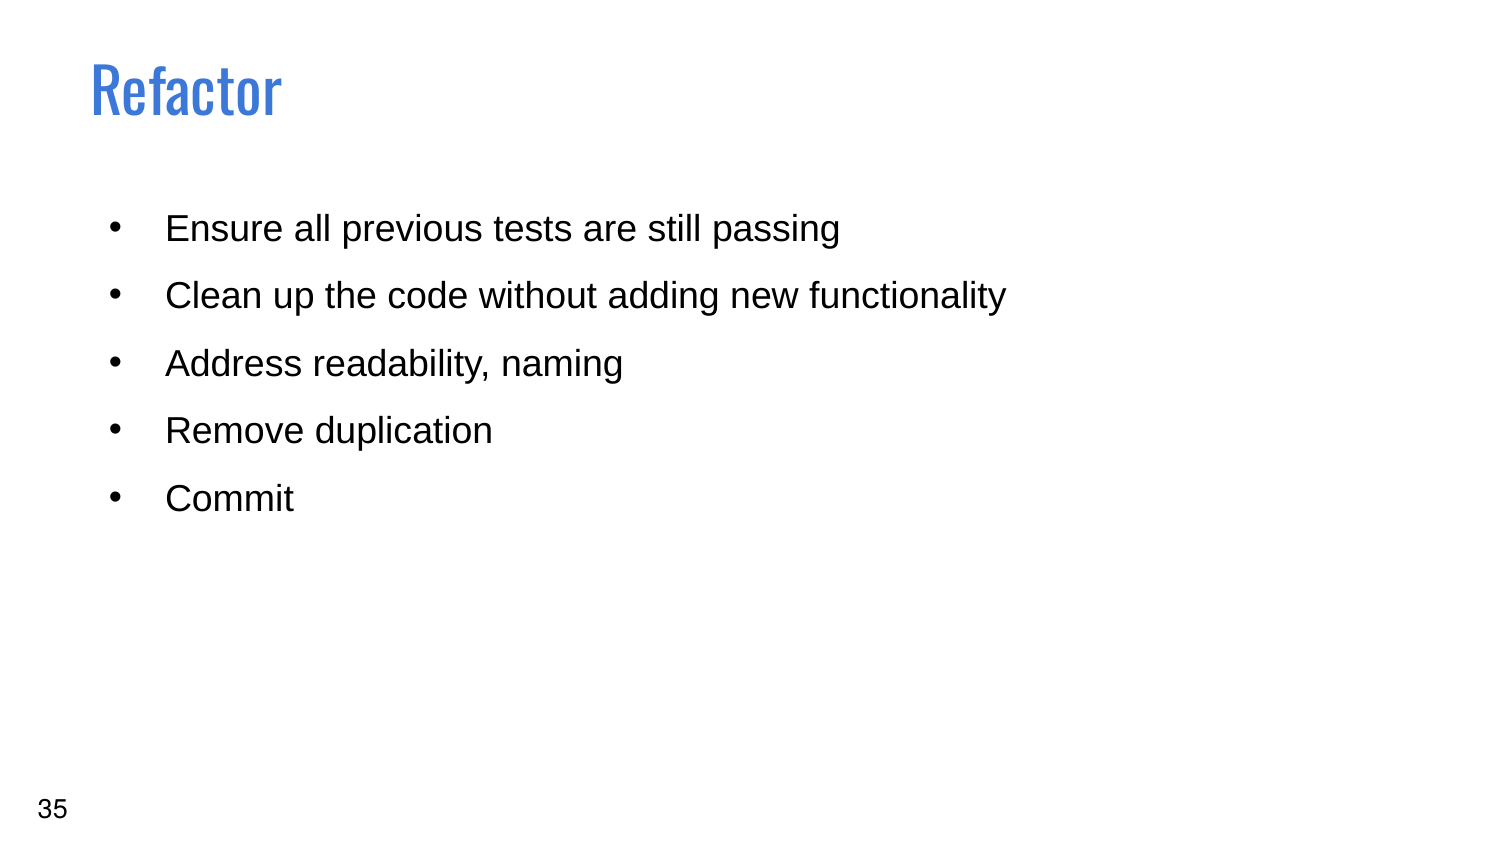

# Refactor
Ensure all previous tests are still passing
Clean up the code without adding new functionality
Address readability, naming
Remove duplication
Commit
35